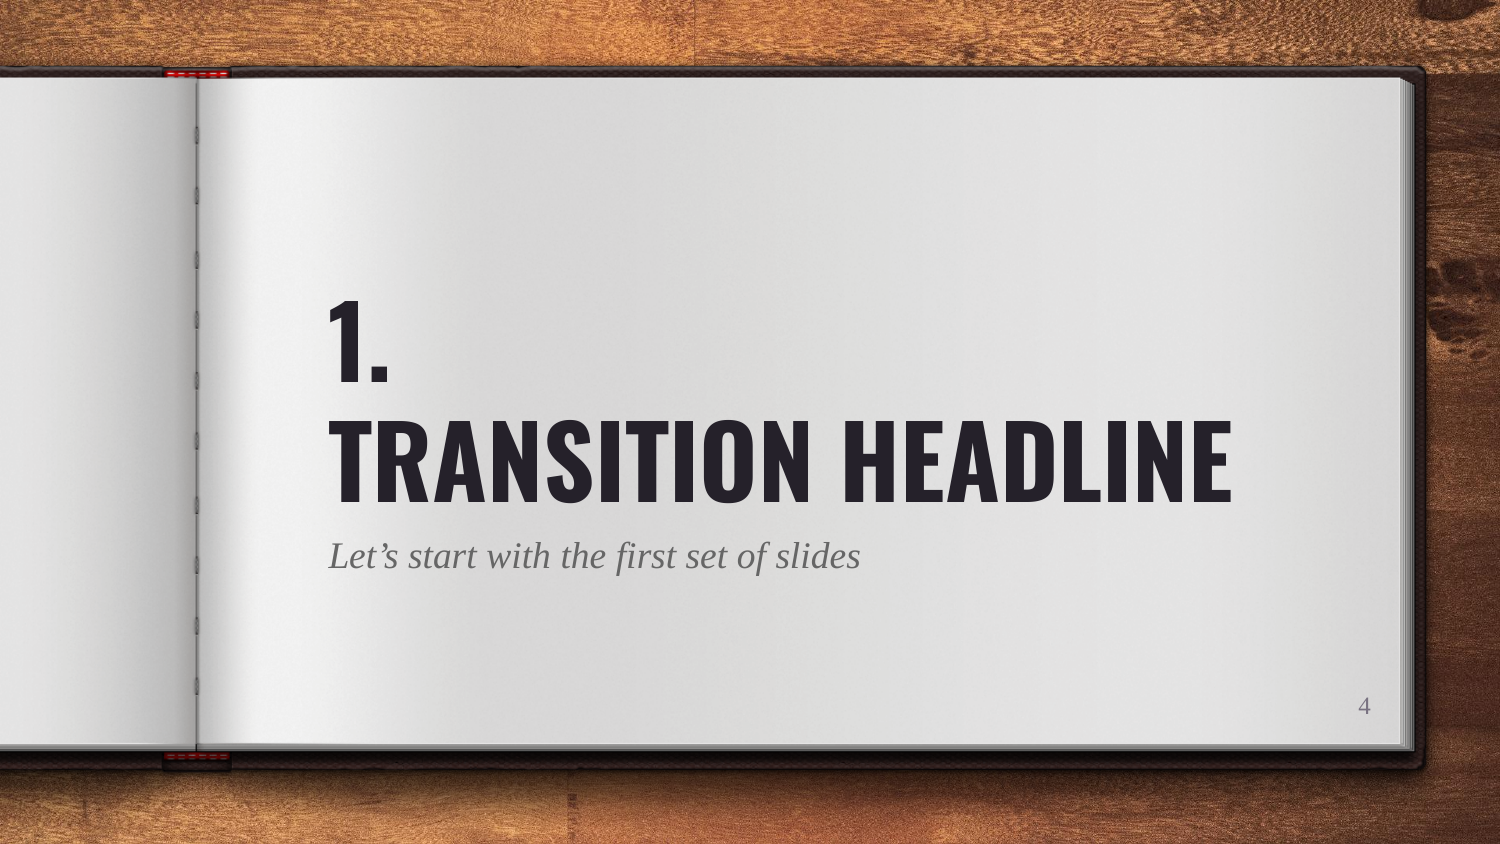

# 1.
TRANSITION HEADLINE
Let’s start with the first set of slides
4